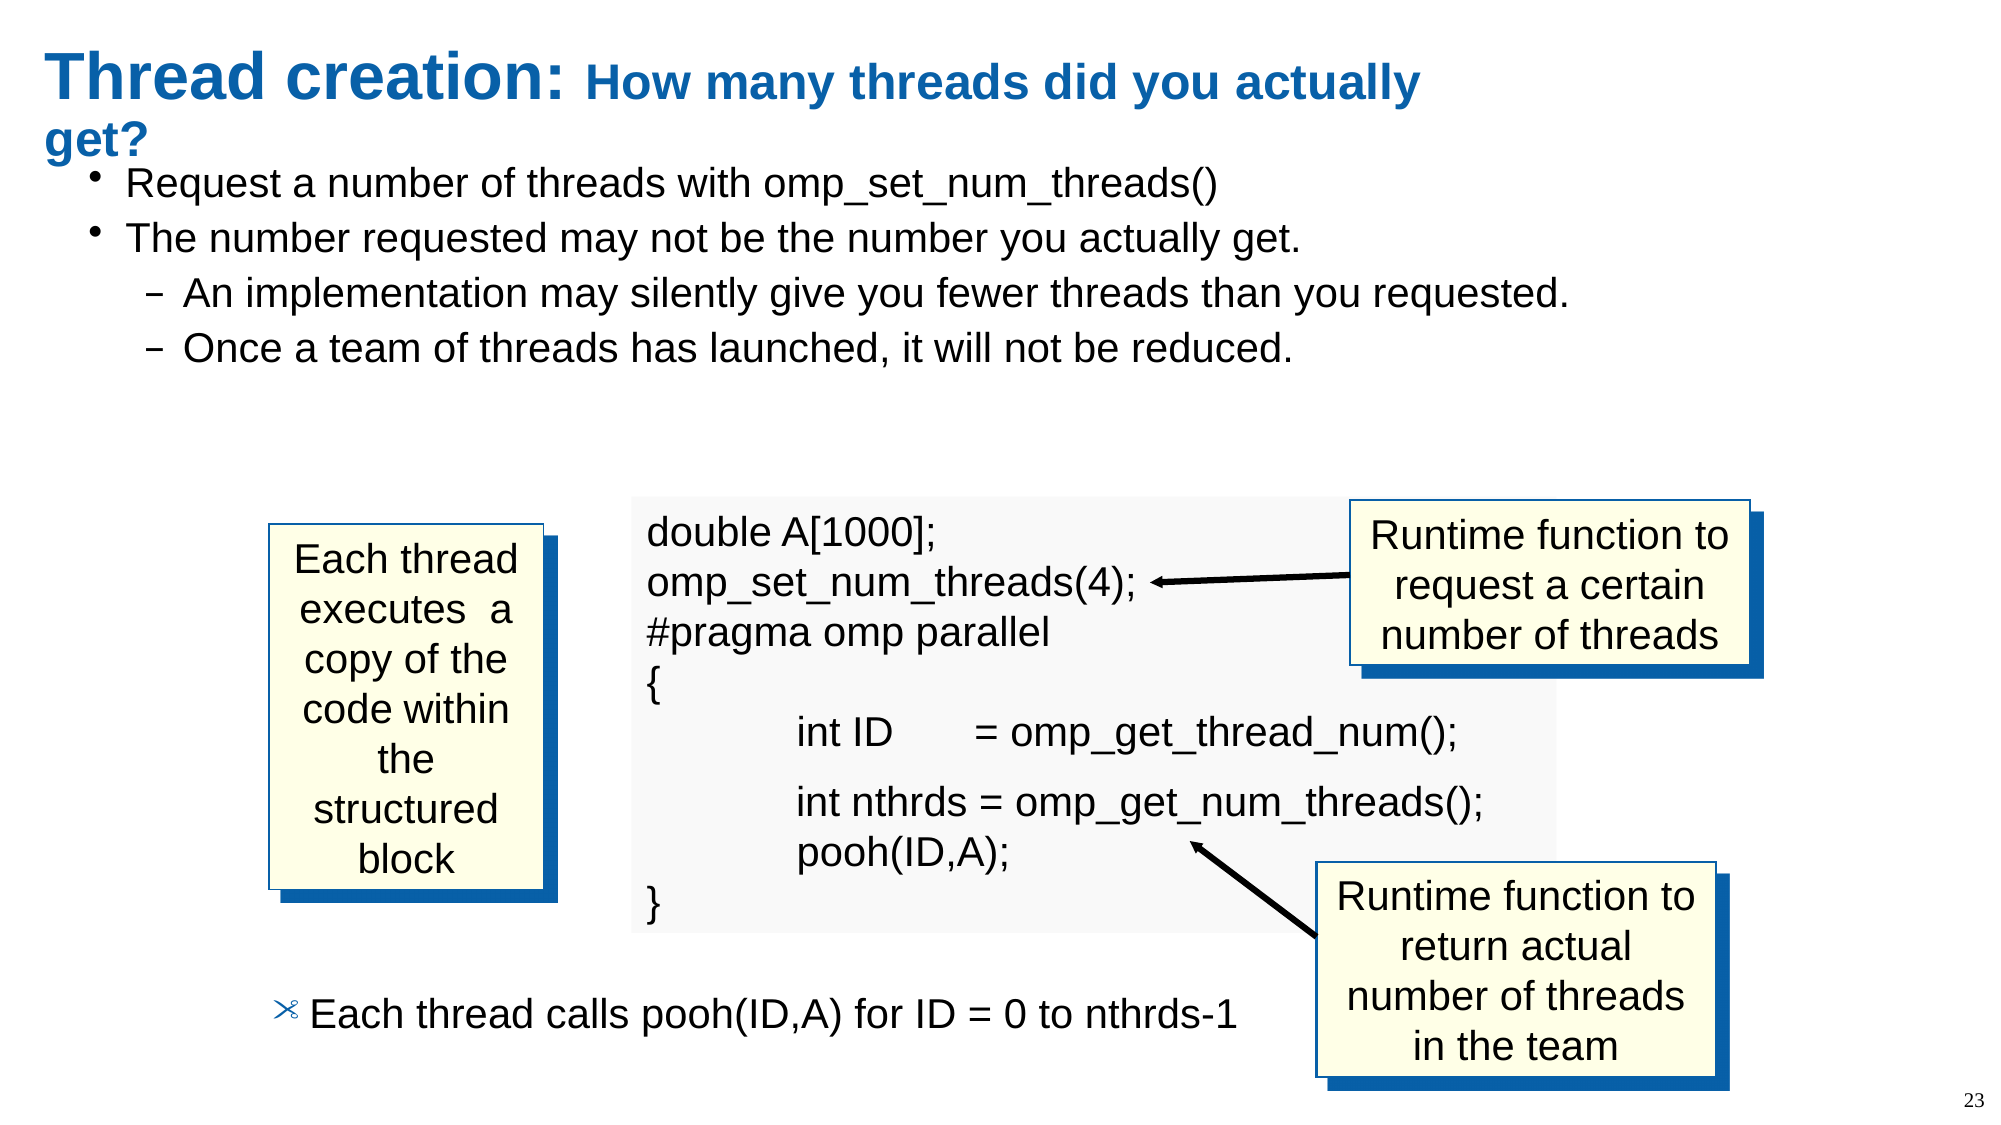

# Thread creation: How many threads did you actually get?
Request a number of threads with omp_set_num_threads()
The number requested may not be the number you actually get.
An implementation may silently give you fewer threads than you requested.
Once a team of threads has launched, it will not be reduced.
double A[1000];
omp_set_num_threads(4);
#pragma omp parallel
{
	int ID       = omp_get_thread_num();
             int nthrds = omp_get_num_threads();
    	pooh(ID,A);
}
Runtime function to request a certain number of threads

Each thread executes  a copy of the code within the structured block

Runtime function to return actual number of threads in the team
Each thread calls pooh(ID,A) for ID = 0 to nthrds-1
23